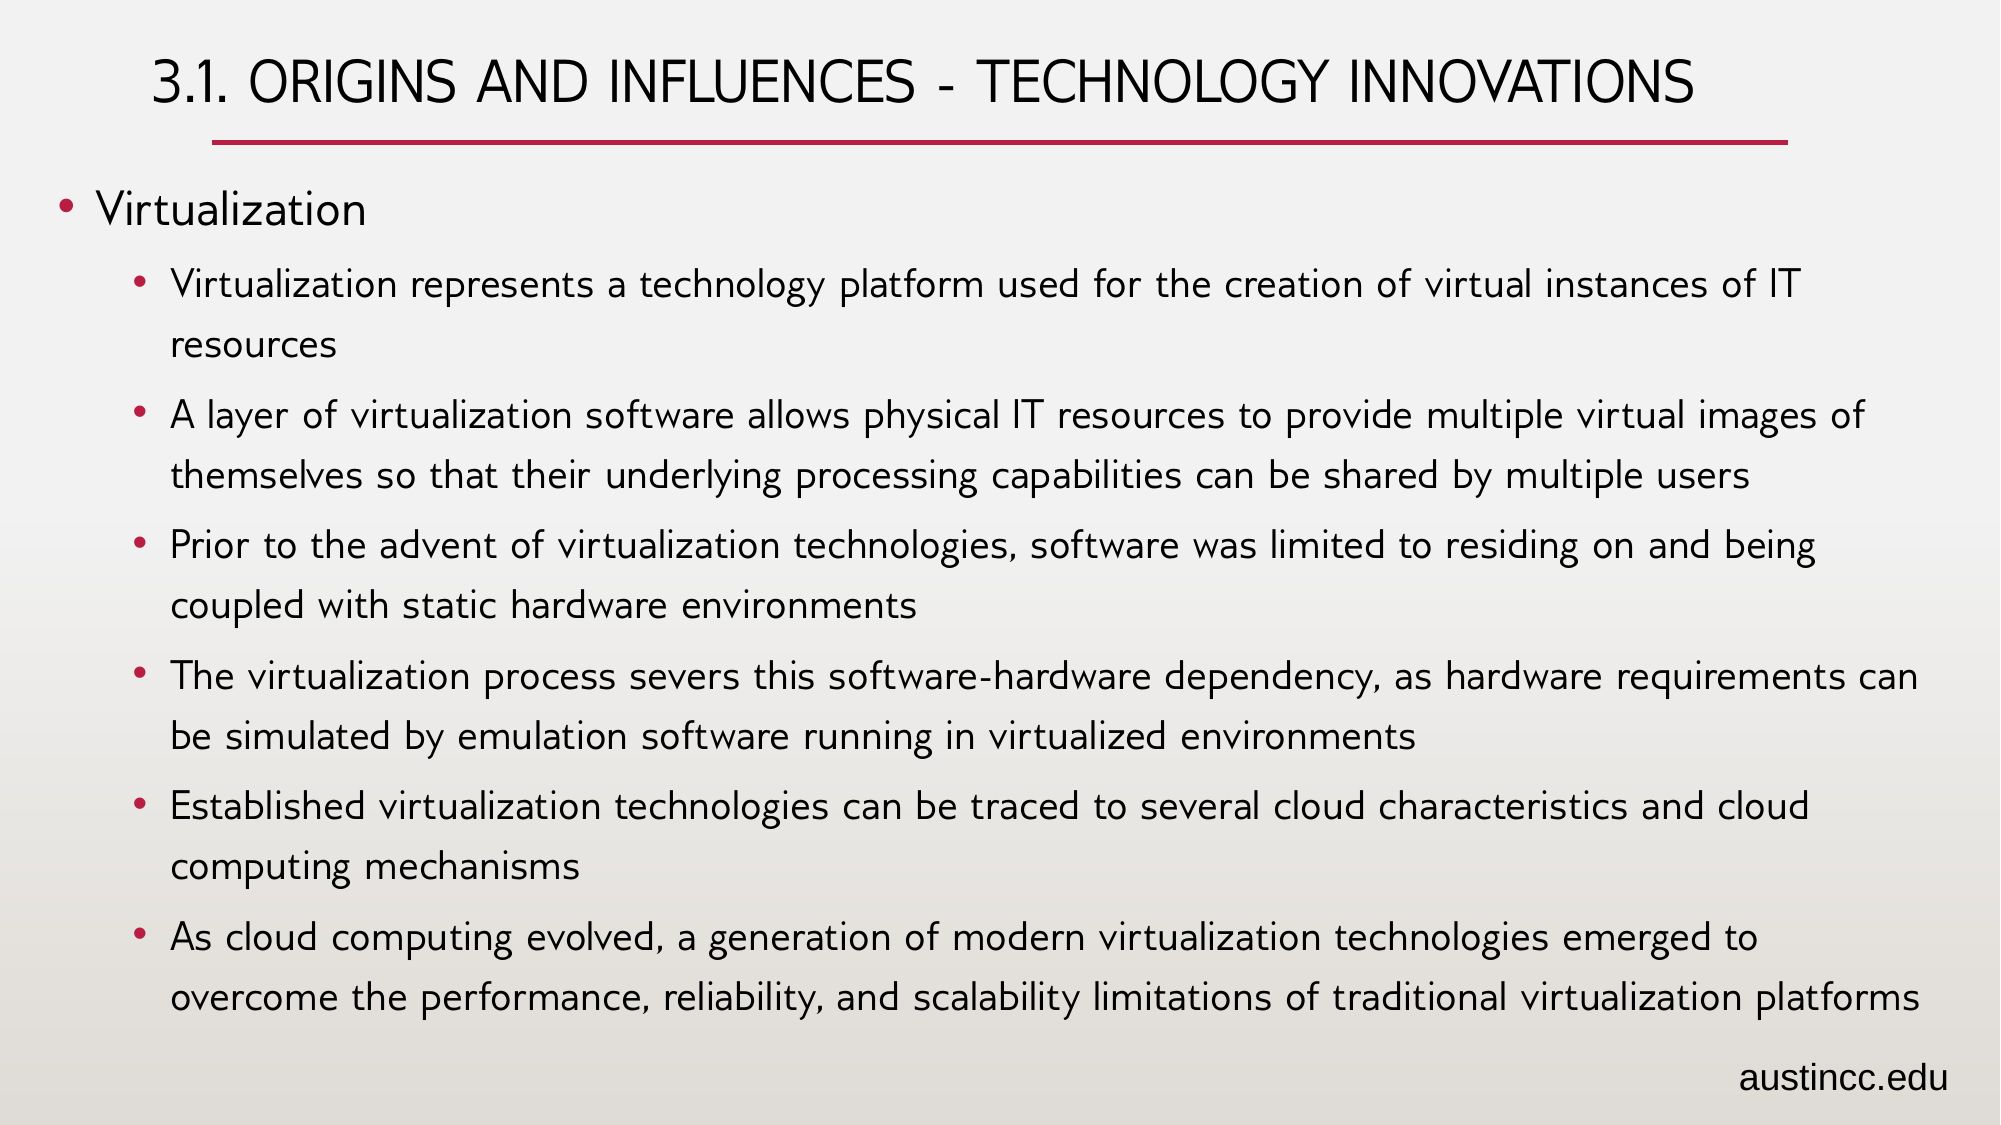

# 3.1. Origins and Influences - Technology Innovations
Virtualization
Virtualization represents a technology platform used for the creation of virtual instances of IT resources
A layer of virtualization software allows physical IT resources to provide multiple virtual images of themselves so that their underlying processing capabilities can be shared by multiple users
Prior to the advent of virtualization technologies, software was limited to residing on and being coupled with static hardware environments
The virtualization process severs this software-hardware dependency, as hardware requirements can be simulated by emulation software running in virtualized environments
Established virtualization technologies can be traced to several cloud characteristics and cloud computing mechanisms
As cloud computing evolved, a generation of modern virtualization technologies emerged to overcome the performance, reliability, and scalability limitations of traditional virtualization platforms